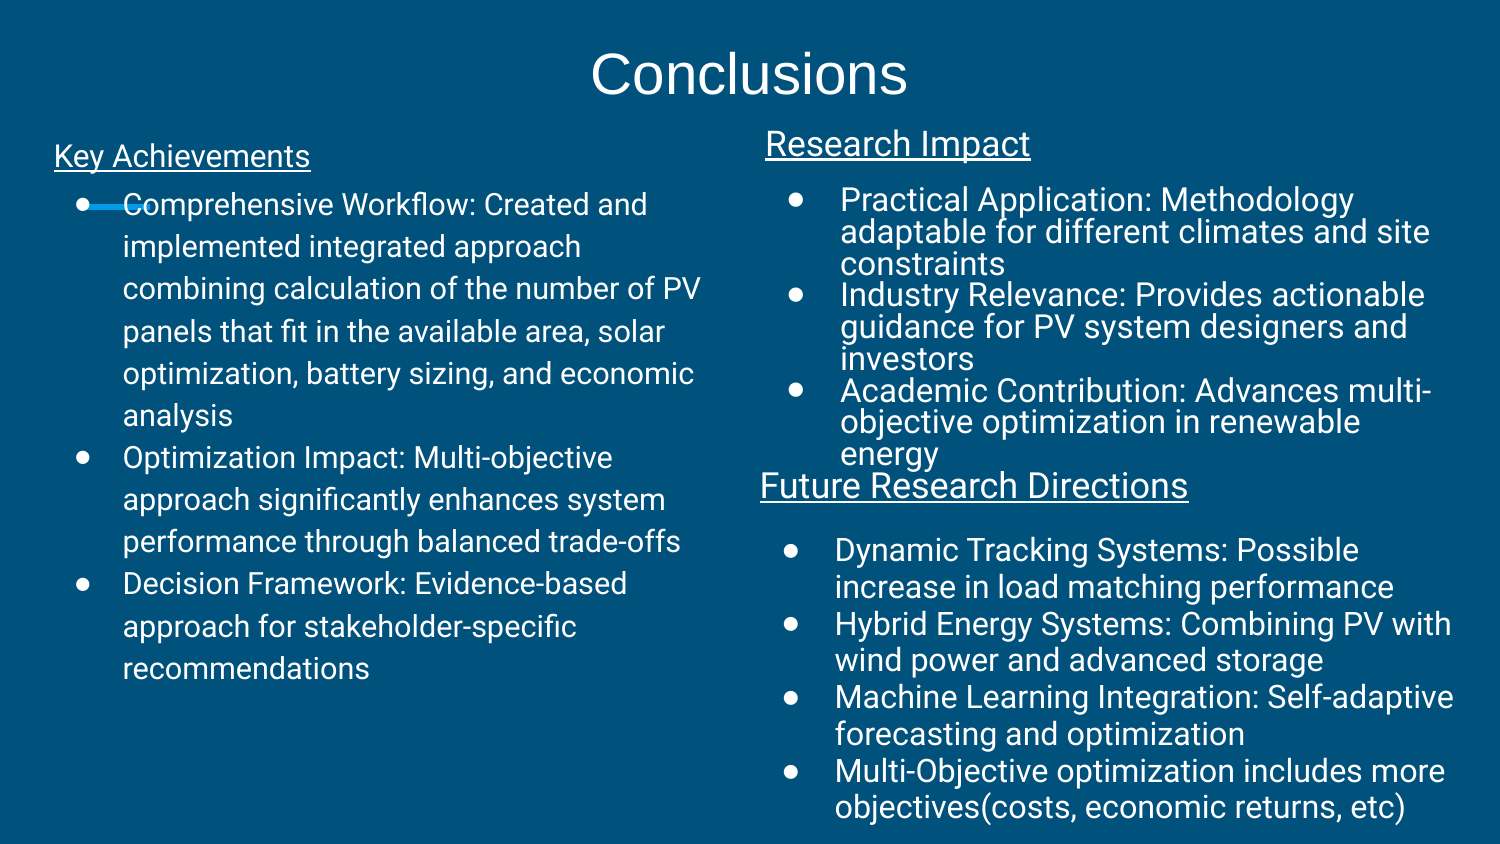

# Conclusions
Key Achievements
Comprehensive Workflow: Created and implemented integrated approach combining calculation of the number of PV panels that fit in the available area, solar optimization, battery sizing, and economic analysis
Optimization Impact: Multi-objective approach significantly enhances system performance through balanced trade-offs
Decision Framework: Evidence-based approach for stakeholder-specific recommendations

Research Impact
Practical Application: Methodology adaptable for different climates and site constraints
Industry Relevance: Provides actionable guidance for PV system designers and investors
Academic Contribution: Advances multi-objective optimization in renewable energy

Future Research Directions
Dynamic Tracking Systems: Possible increase in load matching performance
Hybrid Energy Systems: Combining PV with wind power and advanced storage
Machine Learning Integration: Self-adaptive forecasting and optimization
Multi-Objective optimization includes more objectives(costs, economic returns, etc)